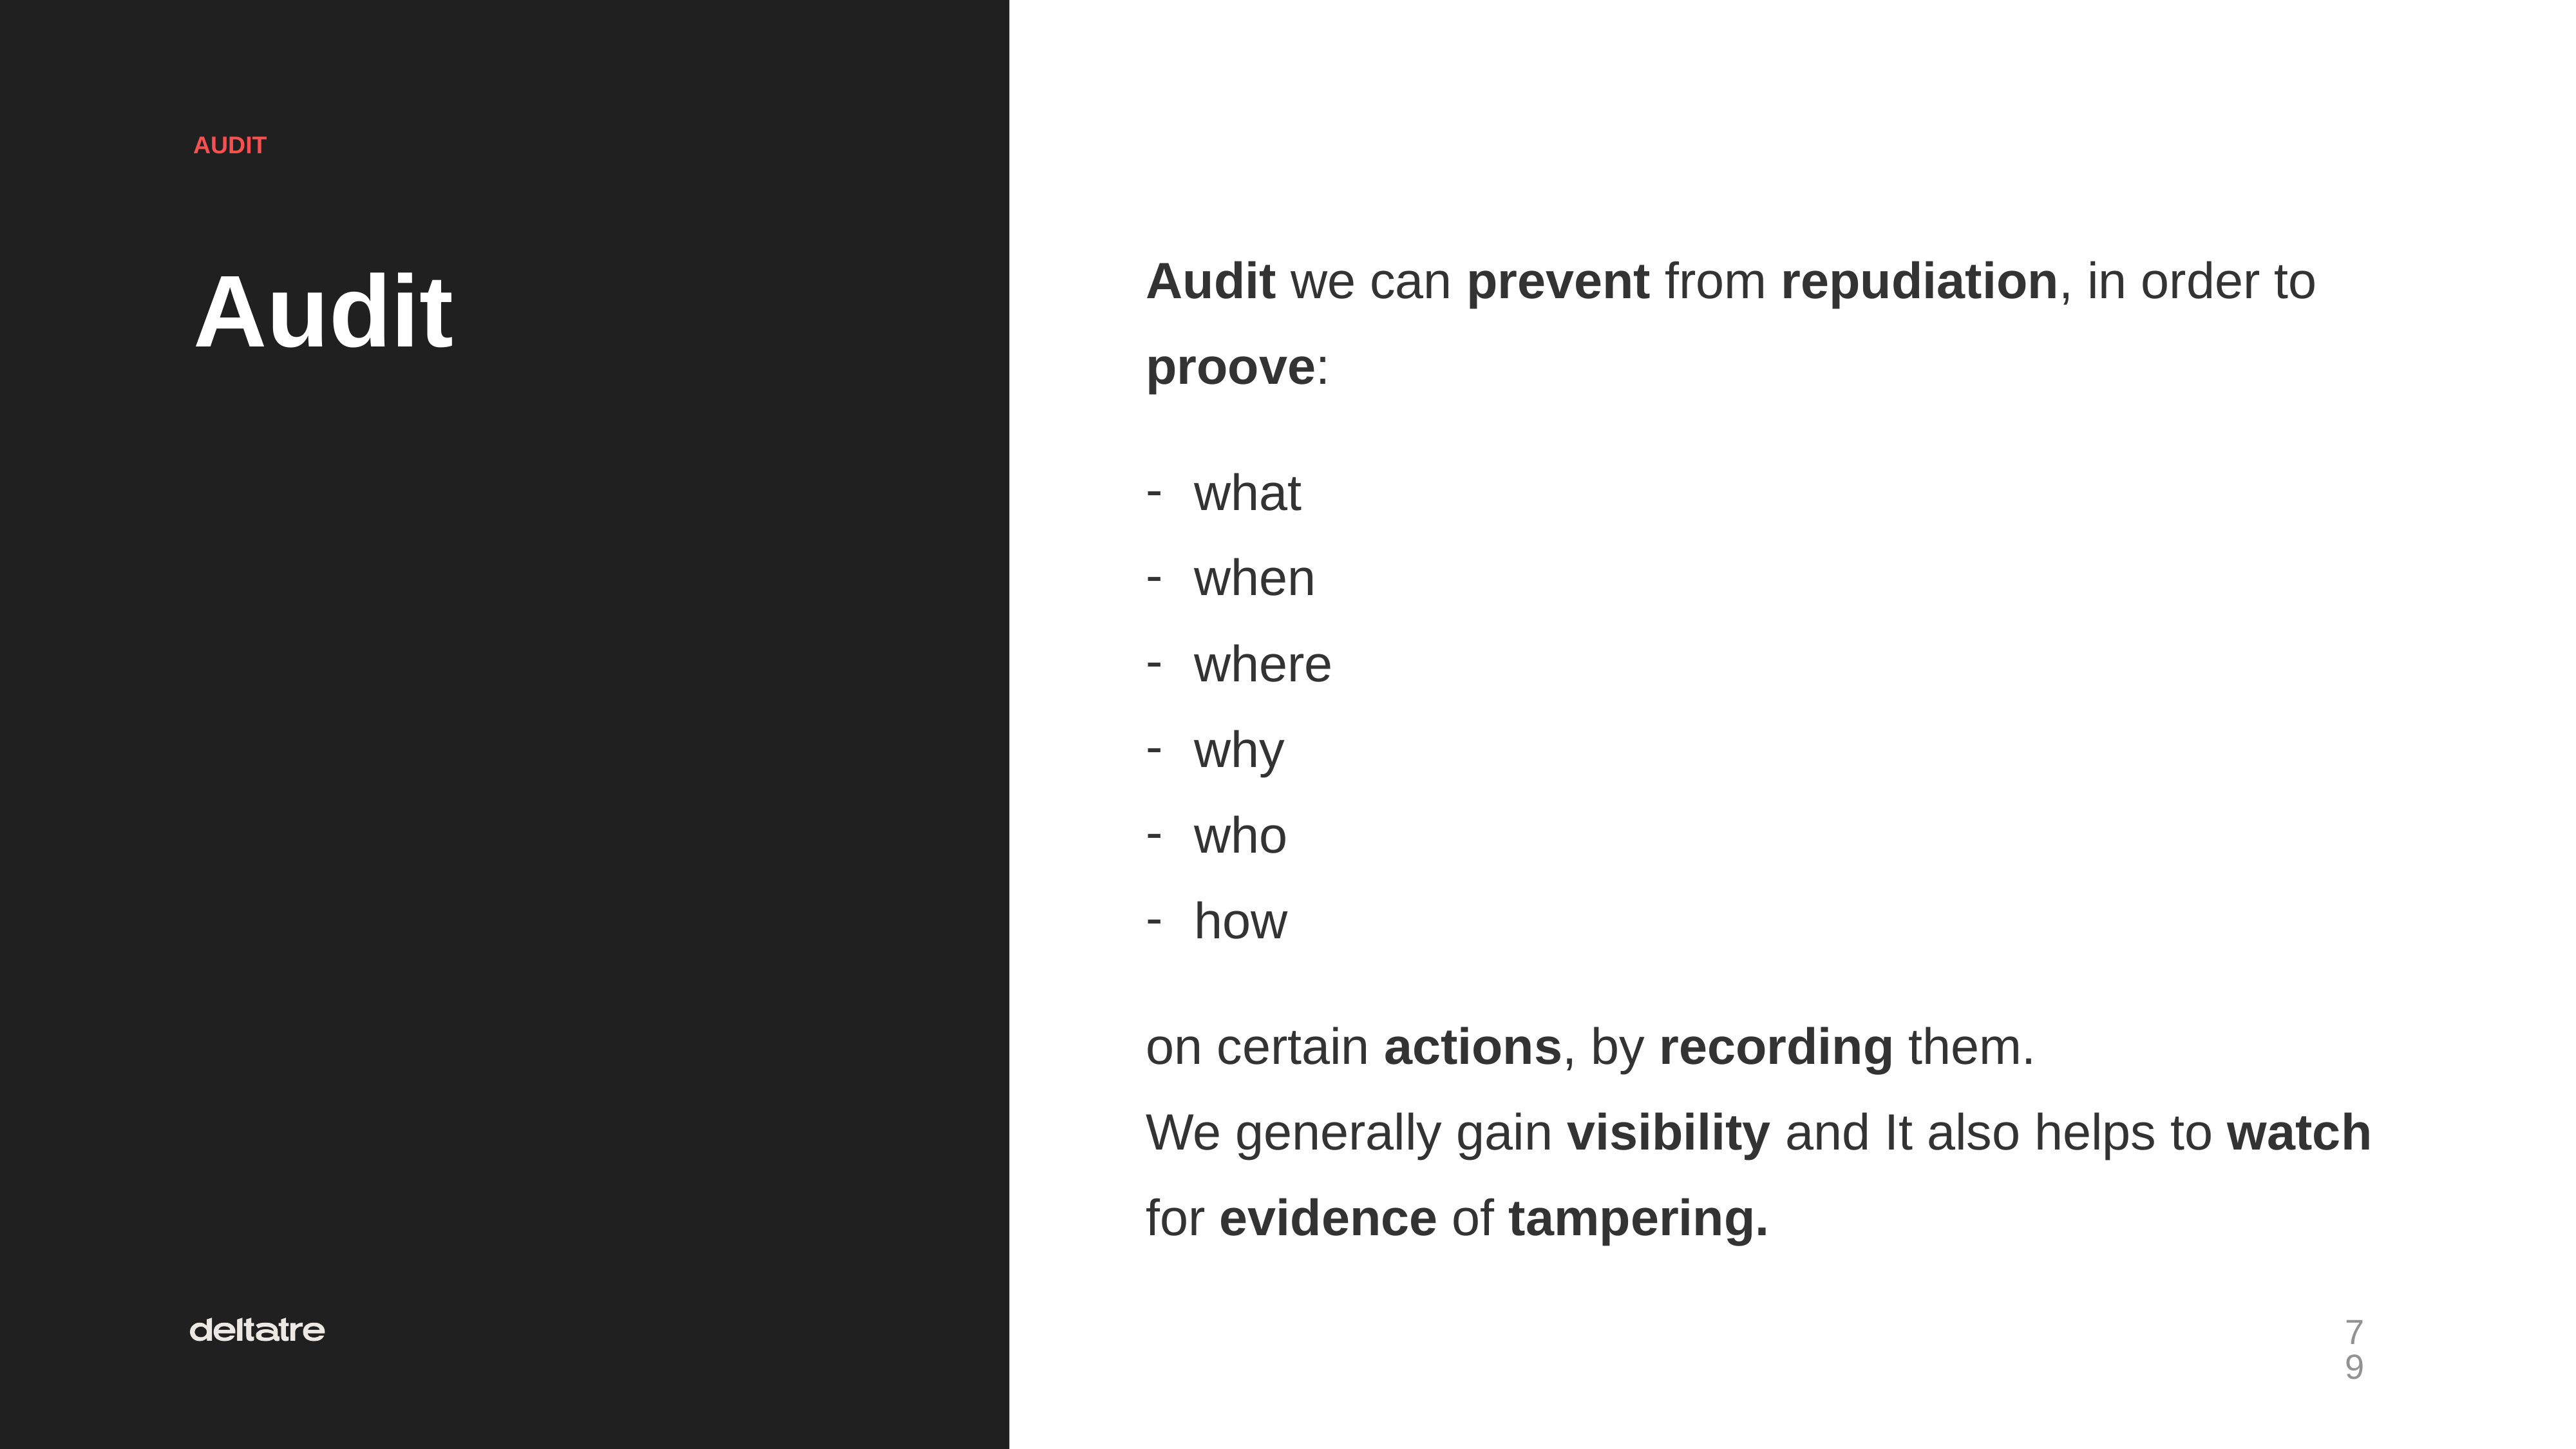

AUDIT
Audit we can prevent from repudiation, in order to proove:
what
when
where
why
who
how
on certain actions, by recording them.
We generally gain visibility and It also helps to watch for evidence of tampering.
Audit
79